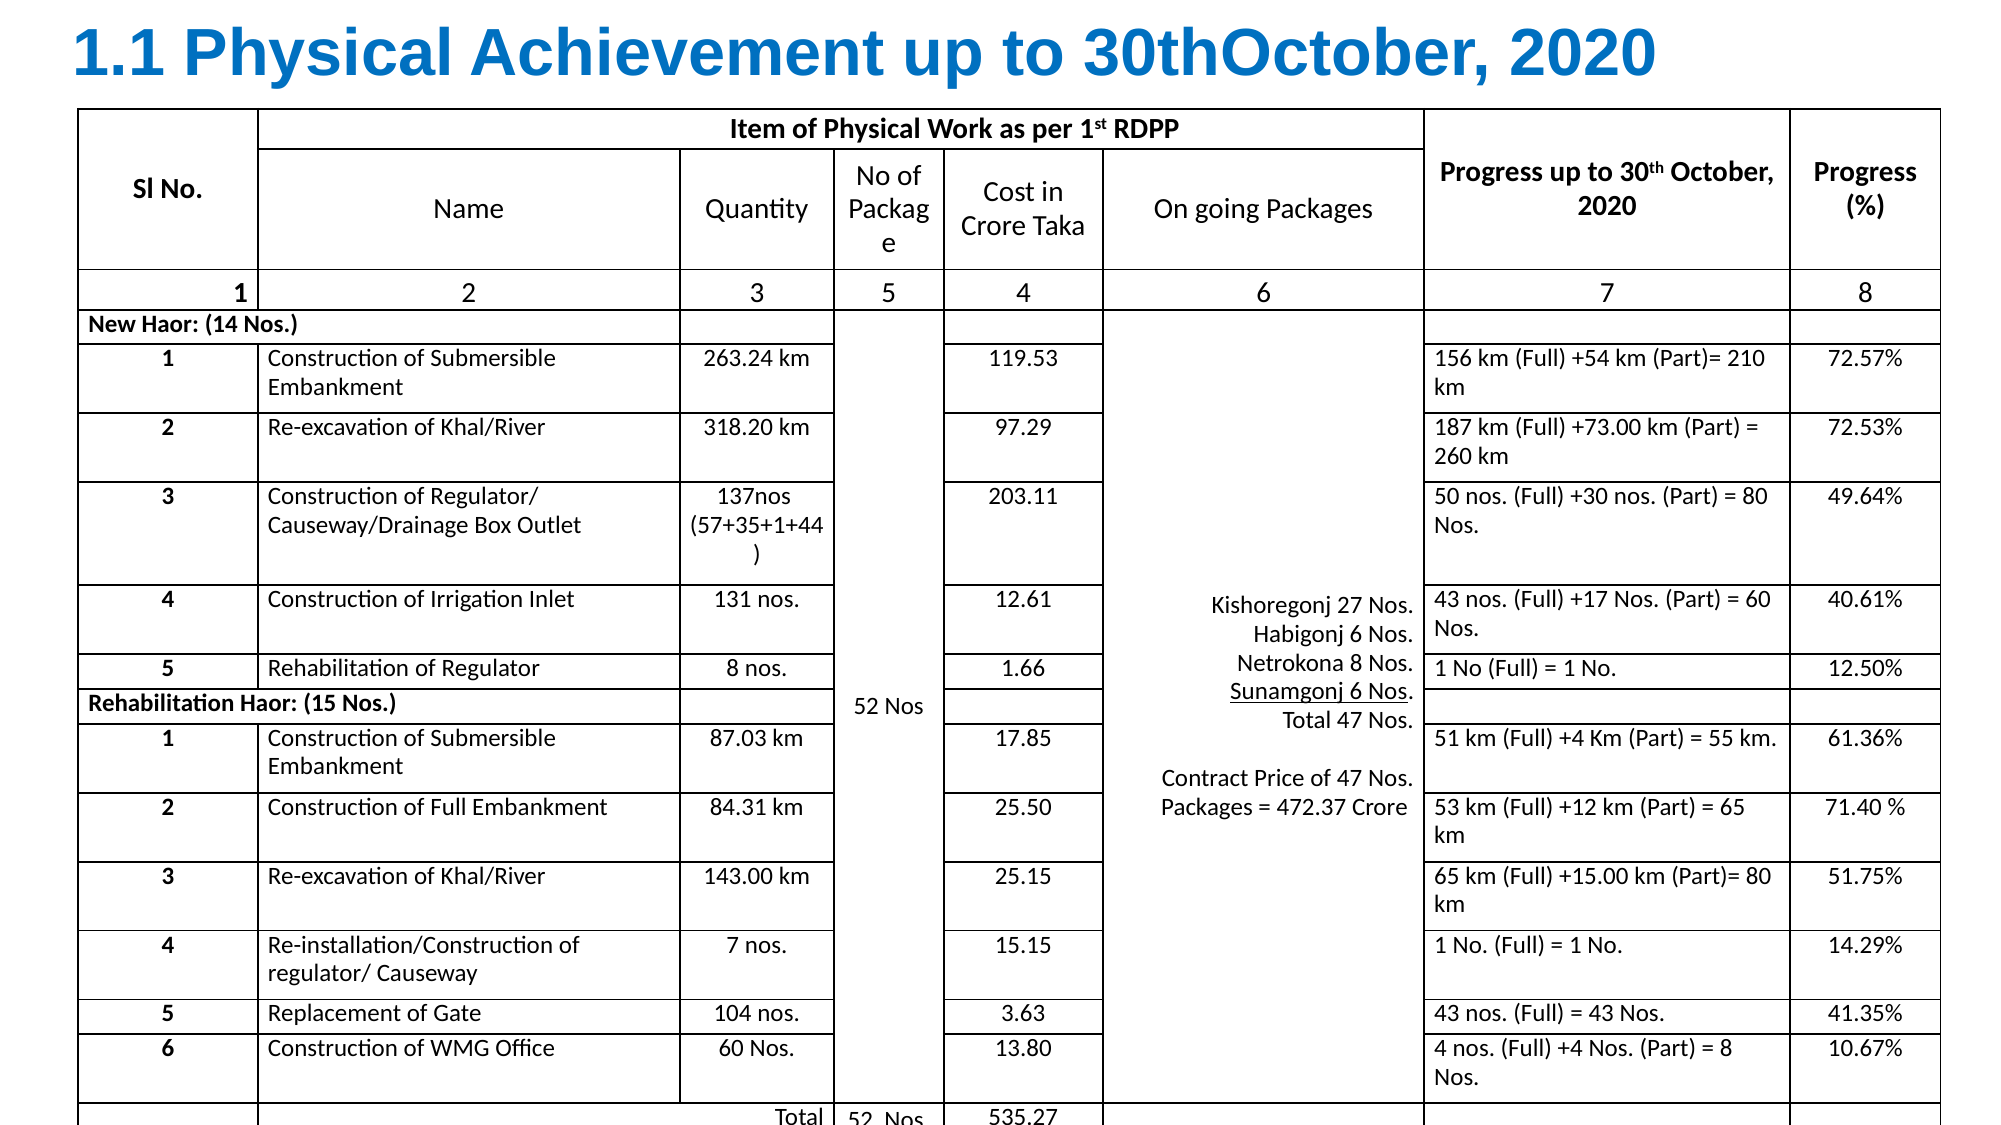

# 1.1 Physical Achievement up to 30thOctober, 2020
| Sl No. | Item of Physical Work as per 1st RDPP |  |  |  |  | Progress up to 30th October, 2020 | Progress (%) |
| --- | --- | --- | --- | --- | --- | --- | --- |
|  | Name | Quantity | No of Package | Cost in Crore Taka | On going Packages |  |  |
| 1 | 2 | 3 | 5 | 4 | 6 | 7 | 8 |
| New Haor: (14 Nos.) |  |  | 52 Nos |  | Kishoregonj 27 Nos. Habigonj 6 Nos. Netrokona 8 Nos. Sunamgonj 6 Nos. Total 47 Nos. Contract Price of 47 Nos. Packages = 472.37 Crore |  |  |
| 1 | Construction of Submersible Embankment | 263.24 km |  | 119.53 |  | 156 km (Full) +54 km (Part)= 210 km | 72.57% |
| 2 | Re-excavation of Khal/River | 318.20 km |  | 97.29 |  | 187 km (Full) +73.00 km (Part) = 260 km | 72.53% |
| 3 | Construction of Regulator/ Causeway/Drainage Box Outlet | 137nos (57+35+1+44) |  | 203.11 |  | 50 nos. (Full) +30 nos. (Part) = 80 Nos. | 49.64% |
| 4 | Construction of Irrigation Inlet | 131 nos. |  | 12.61 |  | 43 nos. (Full) +17 Nos. (Part) = 60 Nos. | 40.61% |
| 5 | Rehabilitation of Regulator | 8 nos. |  | 1.66 |  | 1 No (Full) = 1 No. | 12.50% |
| Rehabilitation Haor: (15 Nos.) |  |  |  |  |  |  |  |
| 1 | Construction of Submersible Embankment | 87.03 km |  | 17.85 |  | 51 km (Full) +4 Km (Part) = 55 km. | 61.36% |
| 2 | Construction of Full Embankment | 84.31 km |  | 25.50 |  | 53 km (Full) +12 km (Part) = 65 km | 71.40 % |
| 3 | Re-excavation of Khal/River | 143.00 km |  | 25.15 |  | 65 km (Full) +15.00 km (Part)= 80 km | 51.75% |
| 4 | Re-installation/Construction of regulator/ Causeway | 7 nos. |  | 15.15 |  | 1 No. (Full) = 1 No. | 14.29% |
| 5 | Replacement of Gate | 104 nos. |  | 3.63 |  | 43 nos. (Full) = 43 Nos. | 41.35% |
| 6 | Construction of WMG Office | 60 Nos. |  | 13.80 |  | 4 nos. (Full) +4 Nos. (Part) = 8 Nos. | 10.67% |
|  | Total |  | 52 Nos. | 535.27 |  |  |  |
Physical Progress = 63 %
24